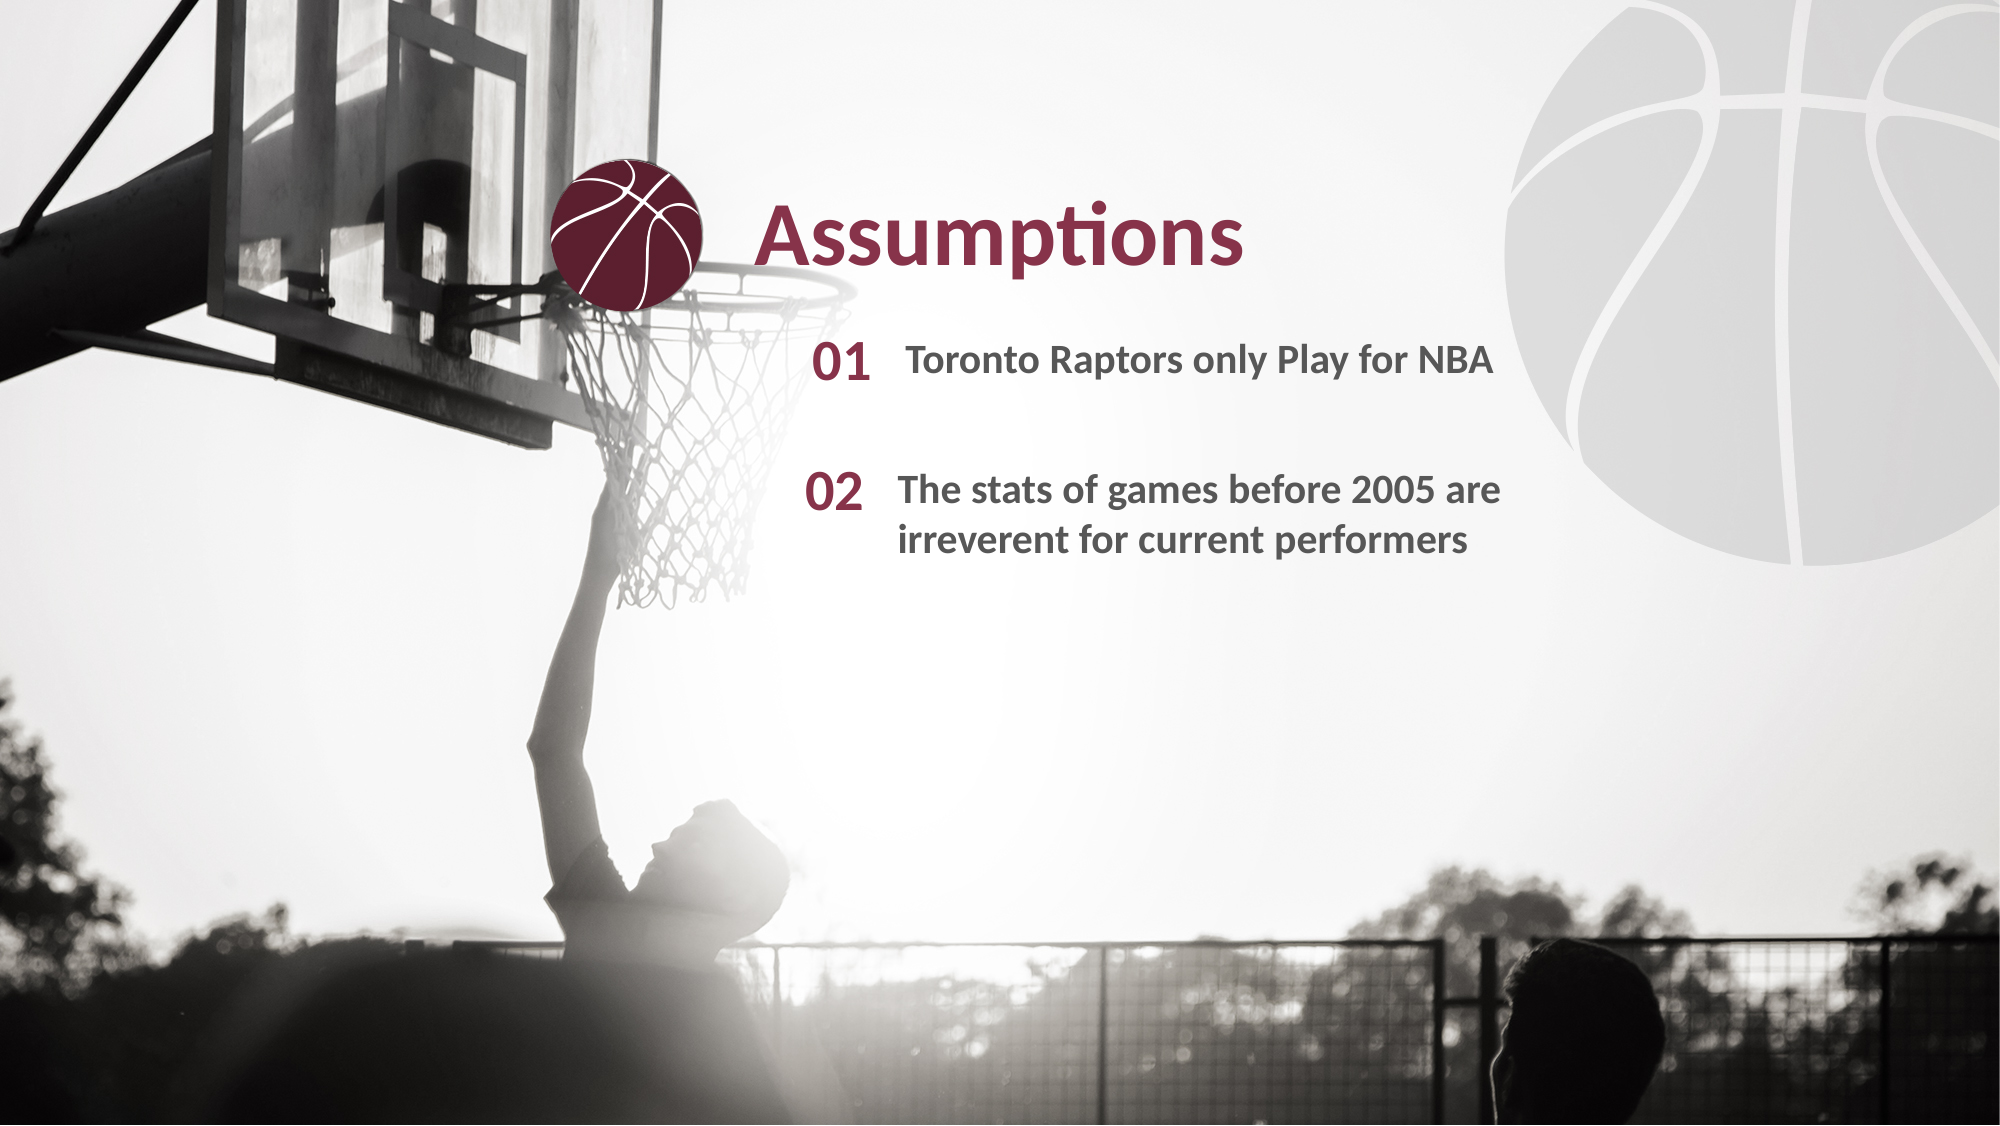

Assumptions
01
Toronto Raptors only Play for NBA
02
The stats of games before 2005 are irreverent for current performers